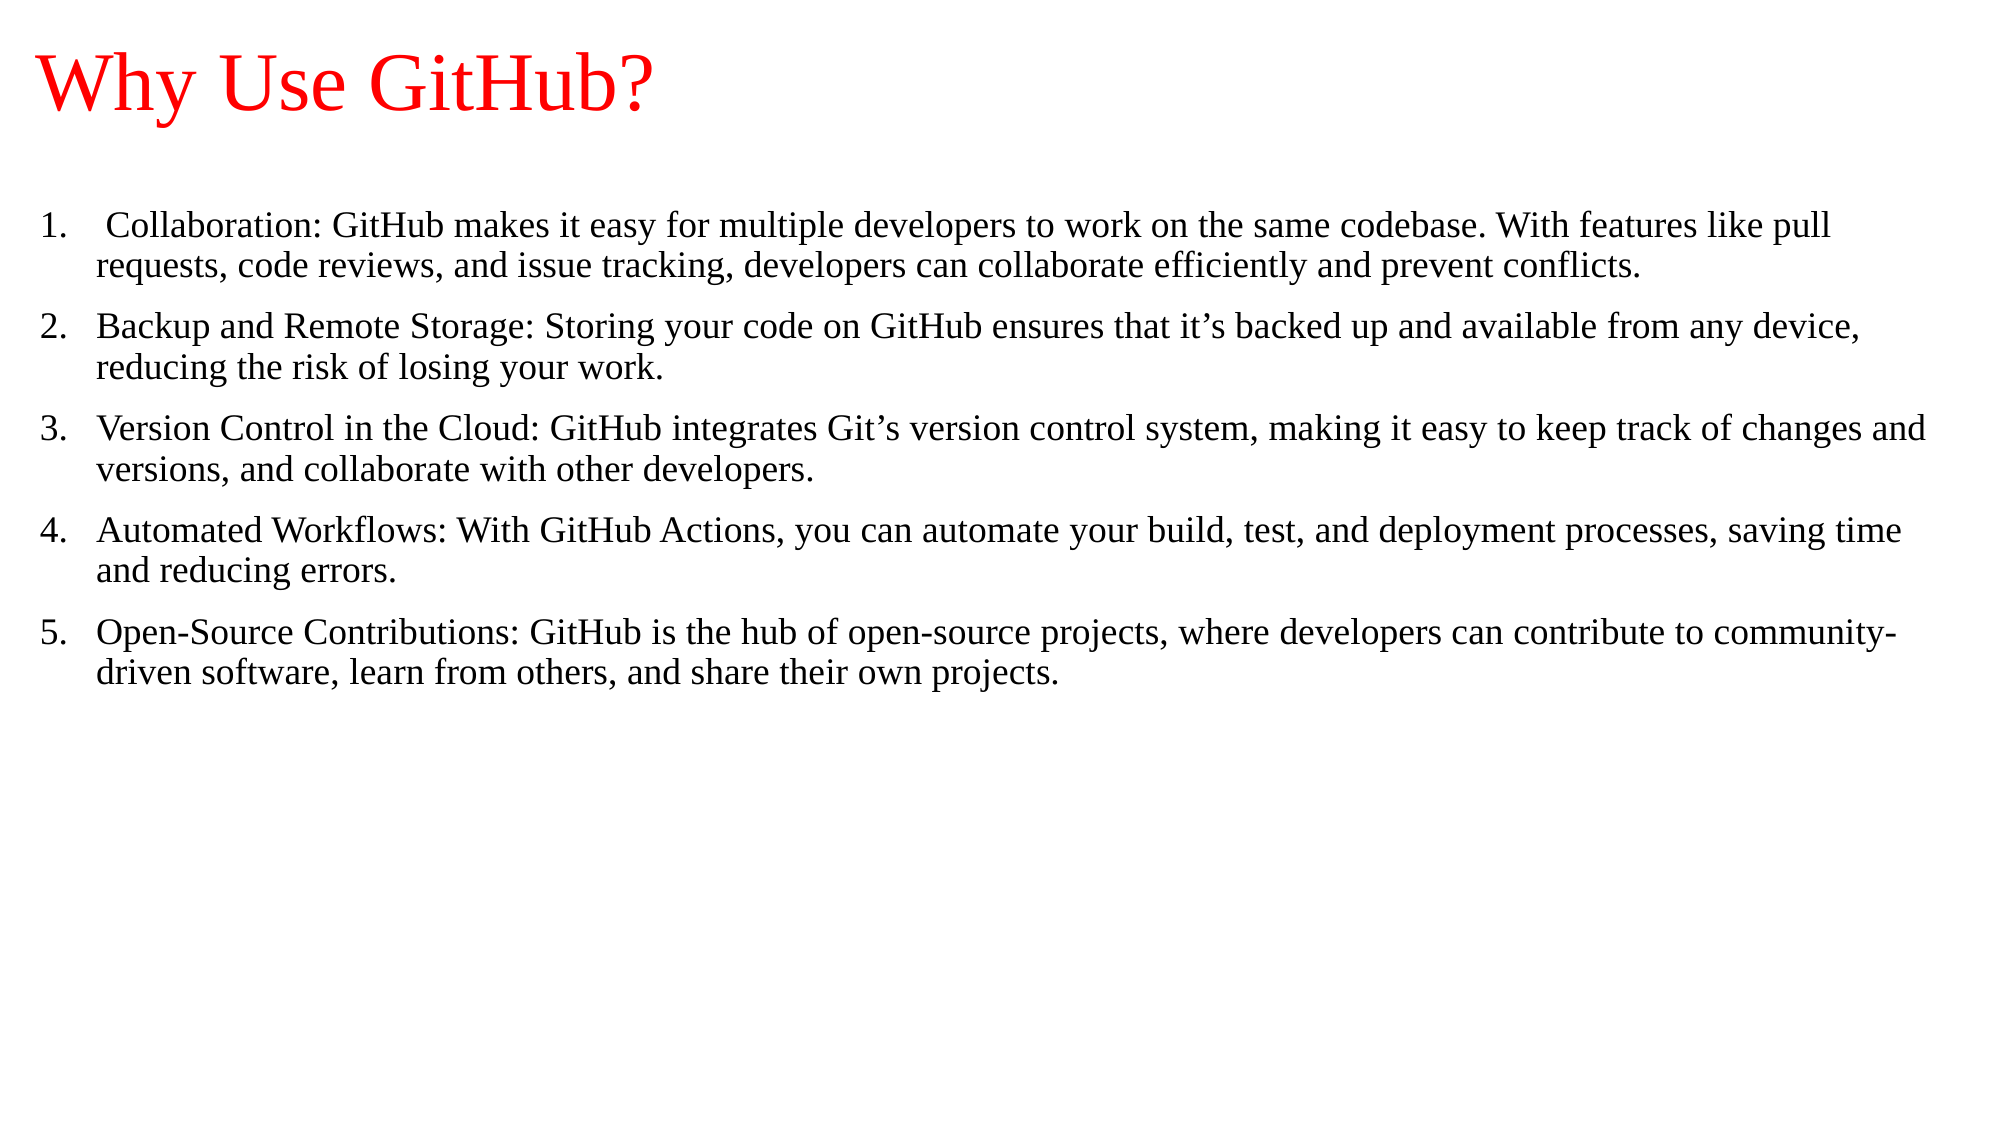

# Why Use GitHub?
 Collaboration: GitHub makes it easy for multiple developers to work on the same codebase. With features like pull requests, code reviews, and issue tracking, developers can collaborate efficiently and prevent conflicts.
Backup and Remote Storage: Storing your code on GitHub ensures that it’s backed up and available from any device, reducing the risk of losing your work.
Version Control in the Cloud: GitHub integrates Git’s version control system, making it easy to keep track of changes and versions, and collaborate with other developers.
Automated Workflows: With GitHub Actions, you can automate your build, test, and deployment processes, saving time and reducing errors.
Open-Source Contributions: GitHub is the hub of open-source projects, where developers can contribute to community-driven software, learn from others, and share their own projects.